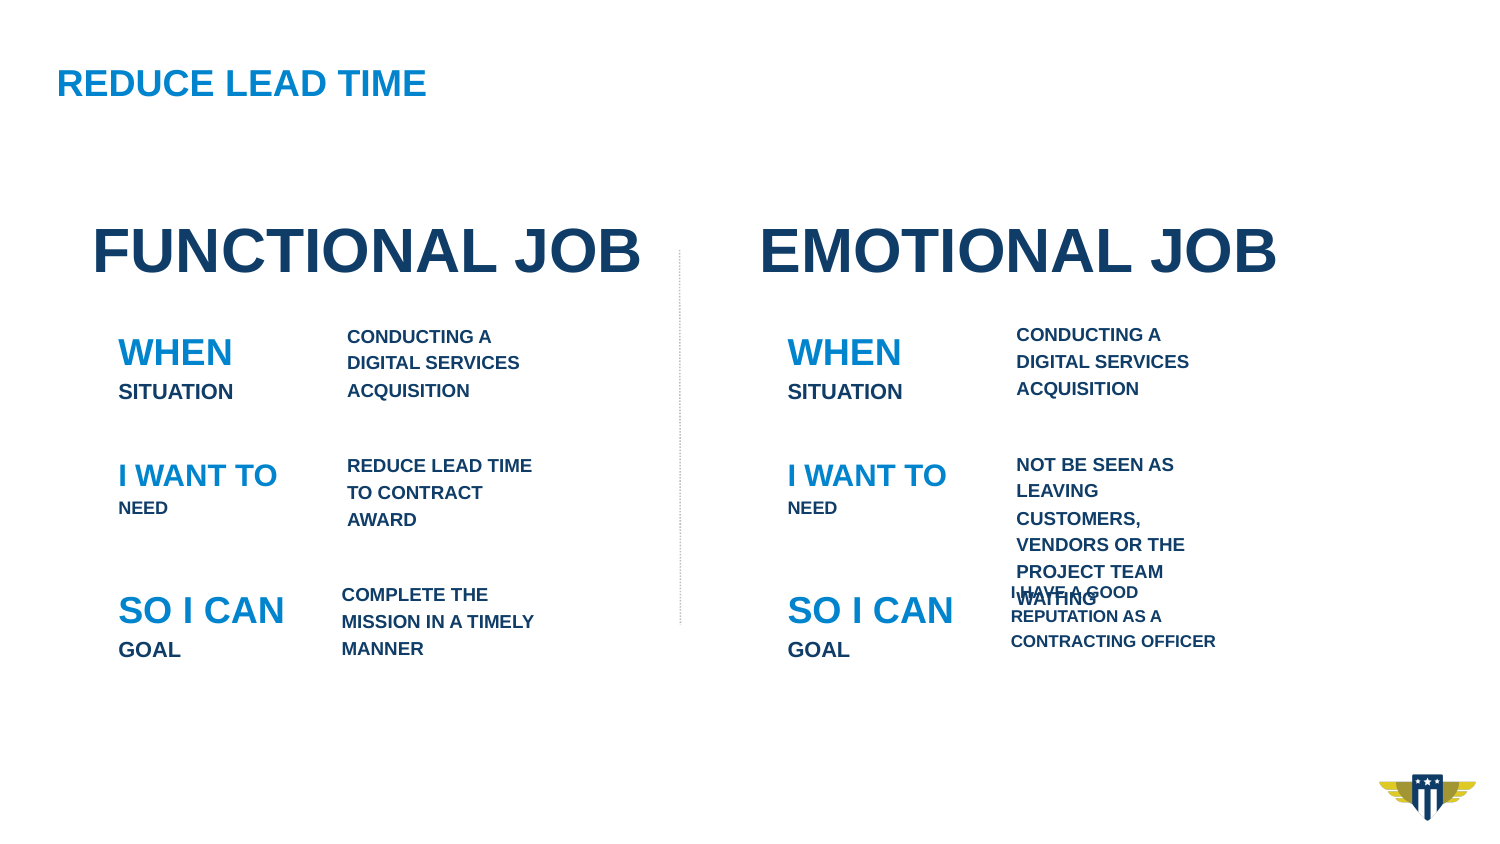

# REDUCE LEAD TIME
FUNCTIONAL JOB
EMOTIONAL JOB
WHEN
SITUATION

CONDUCTING A DIGITAL SERVICES ACQUISITION

WHEN
SITUATION

CONDUCTING A DIGITAL SERVICES ACQUISITION

I WANT TO
NEED

NOT BE SEEN AS LEAVING CUSTOMERS, VENDORS OR THE PROJECT TEAM WAITING

I WANT TO
NEED

REDUCE LEAD TIME TO CONTRACT AWARD

SO I CAN
GOAL

I HAVE A GOOD REPUTATION AS A CONTRACTING OFFICER

SO I CAN
GOAL

COMPLETE THE MISSION IN A TIMELY MANNER